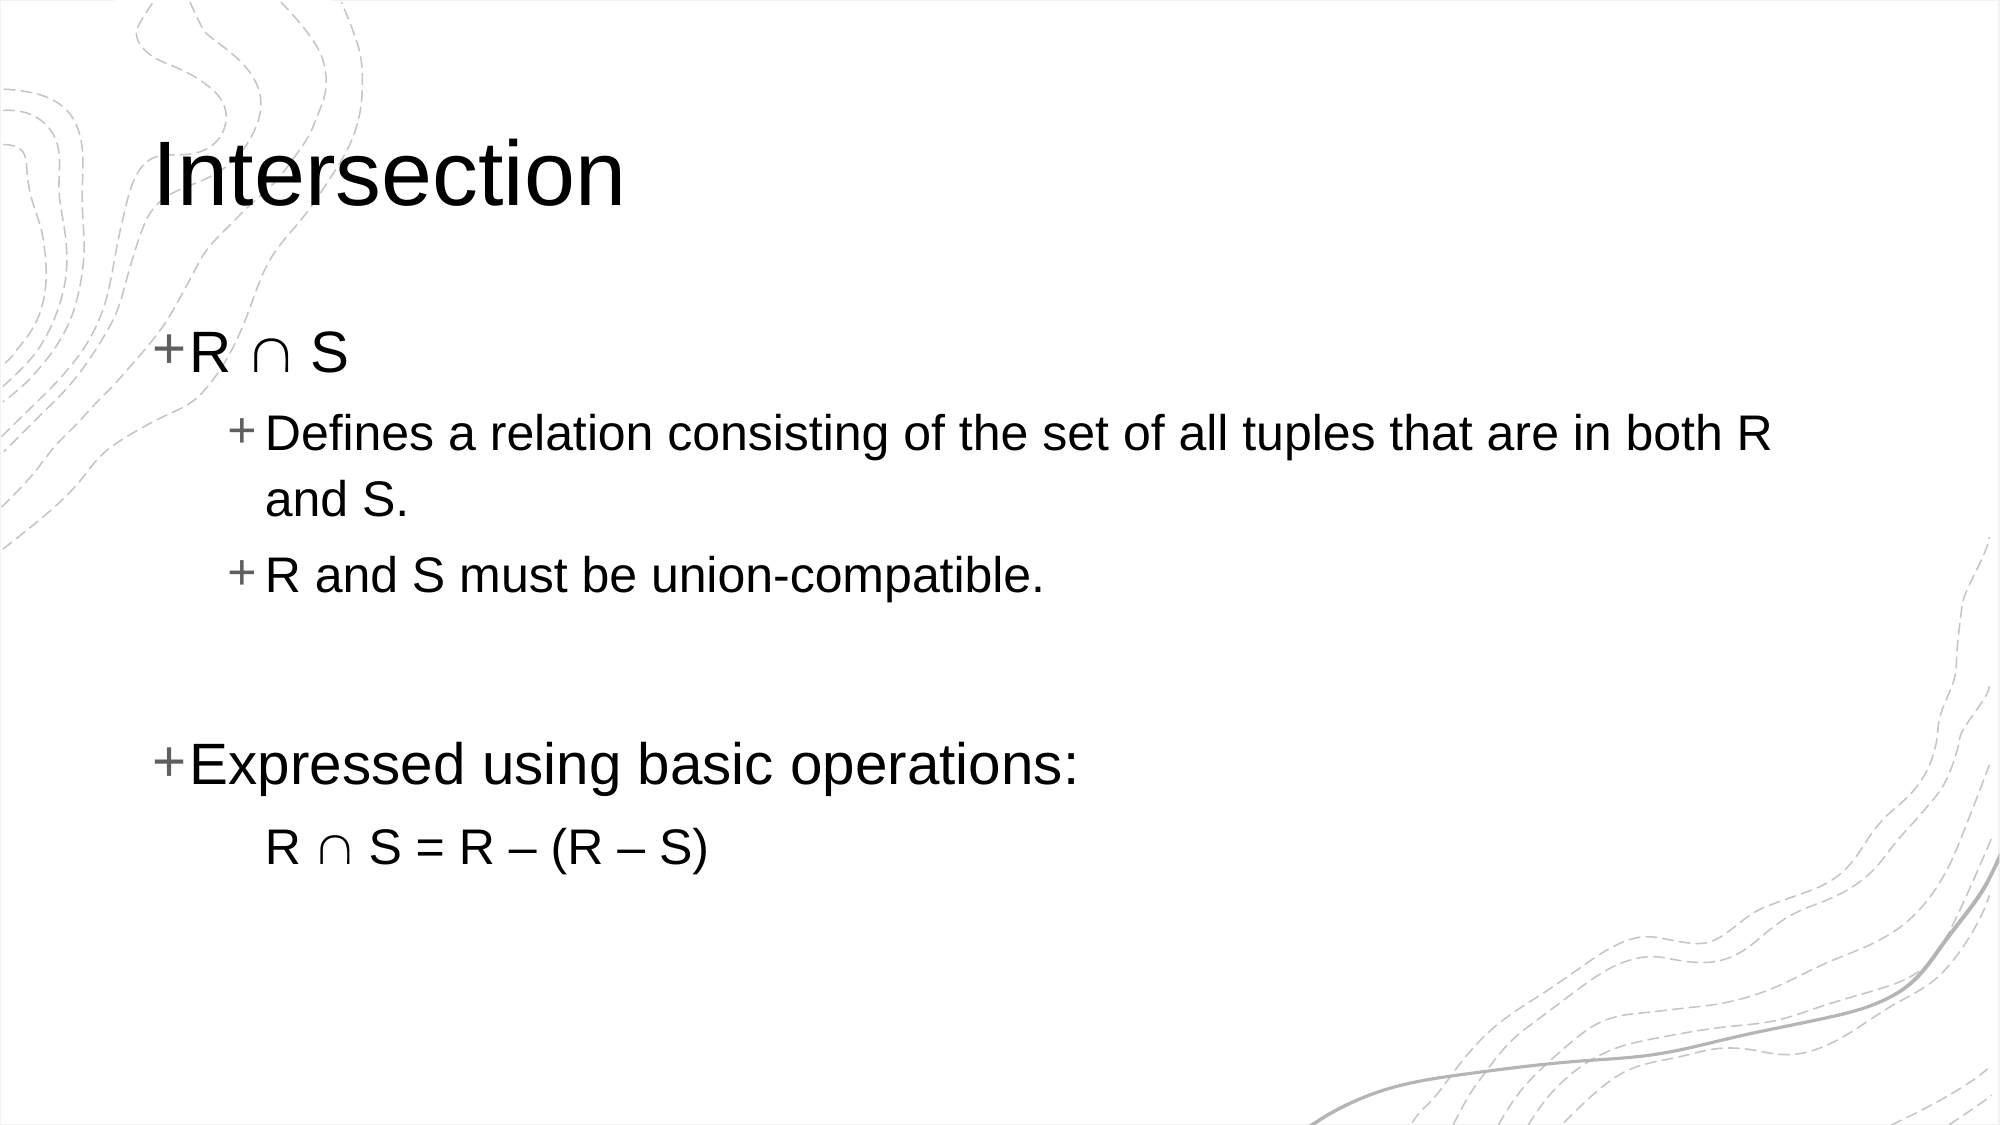

# Intersection
R ∩ S
Defines a relation consisting of the set of all tuples that are in both R and S.
R and S must be union-compatible.

Expressed using basic operations:
	R ∩ S = R – (R – S)